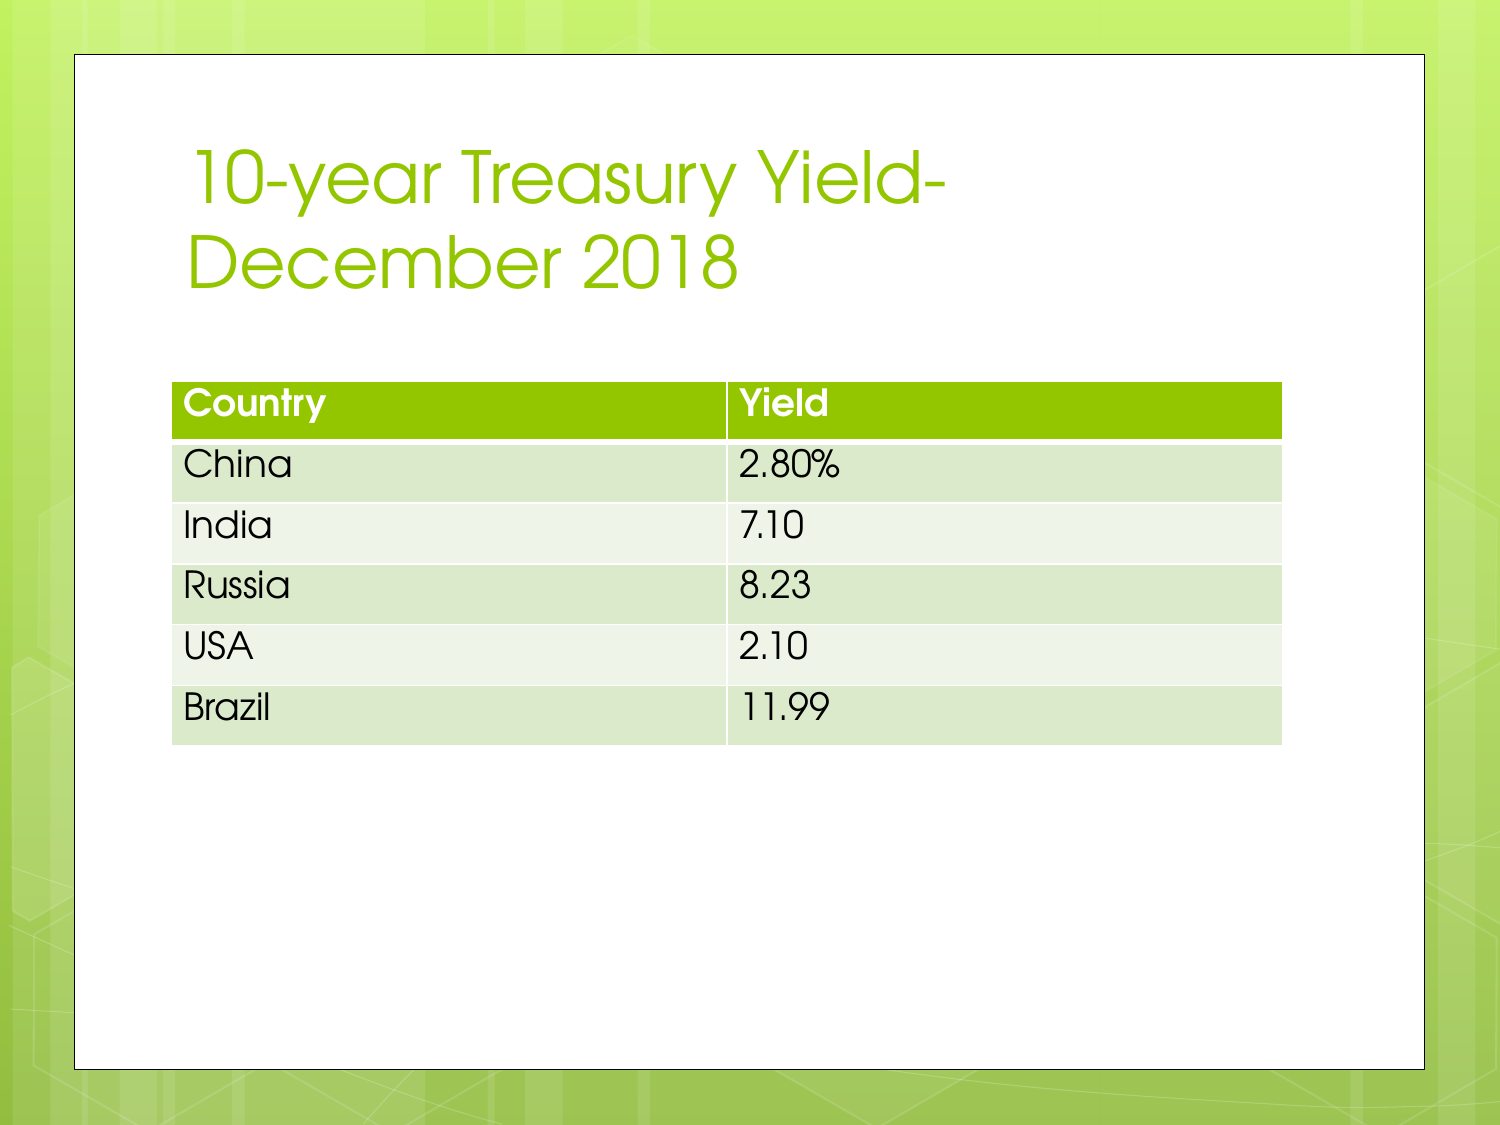

# 10-year Treasury Yield-December 2018
| Country | Yield |
| --- | --- |
| China | 2.80% |
| India | 7.10 |
| Russia | 8.23 |
| USA | 2.10 |
| Brazil | 11.99 |